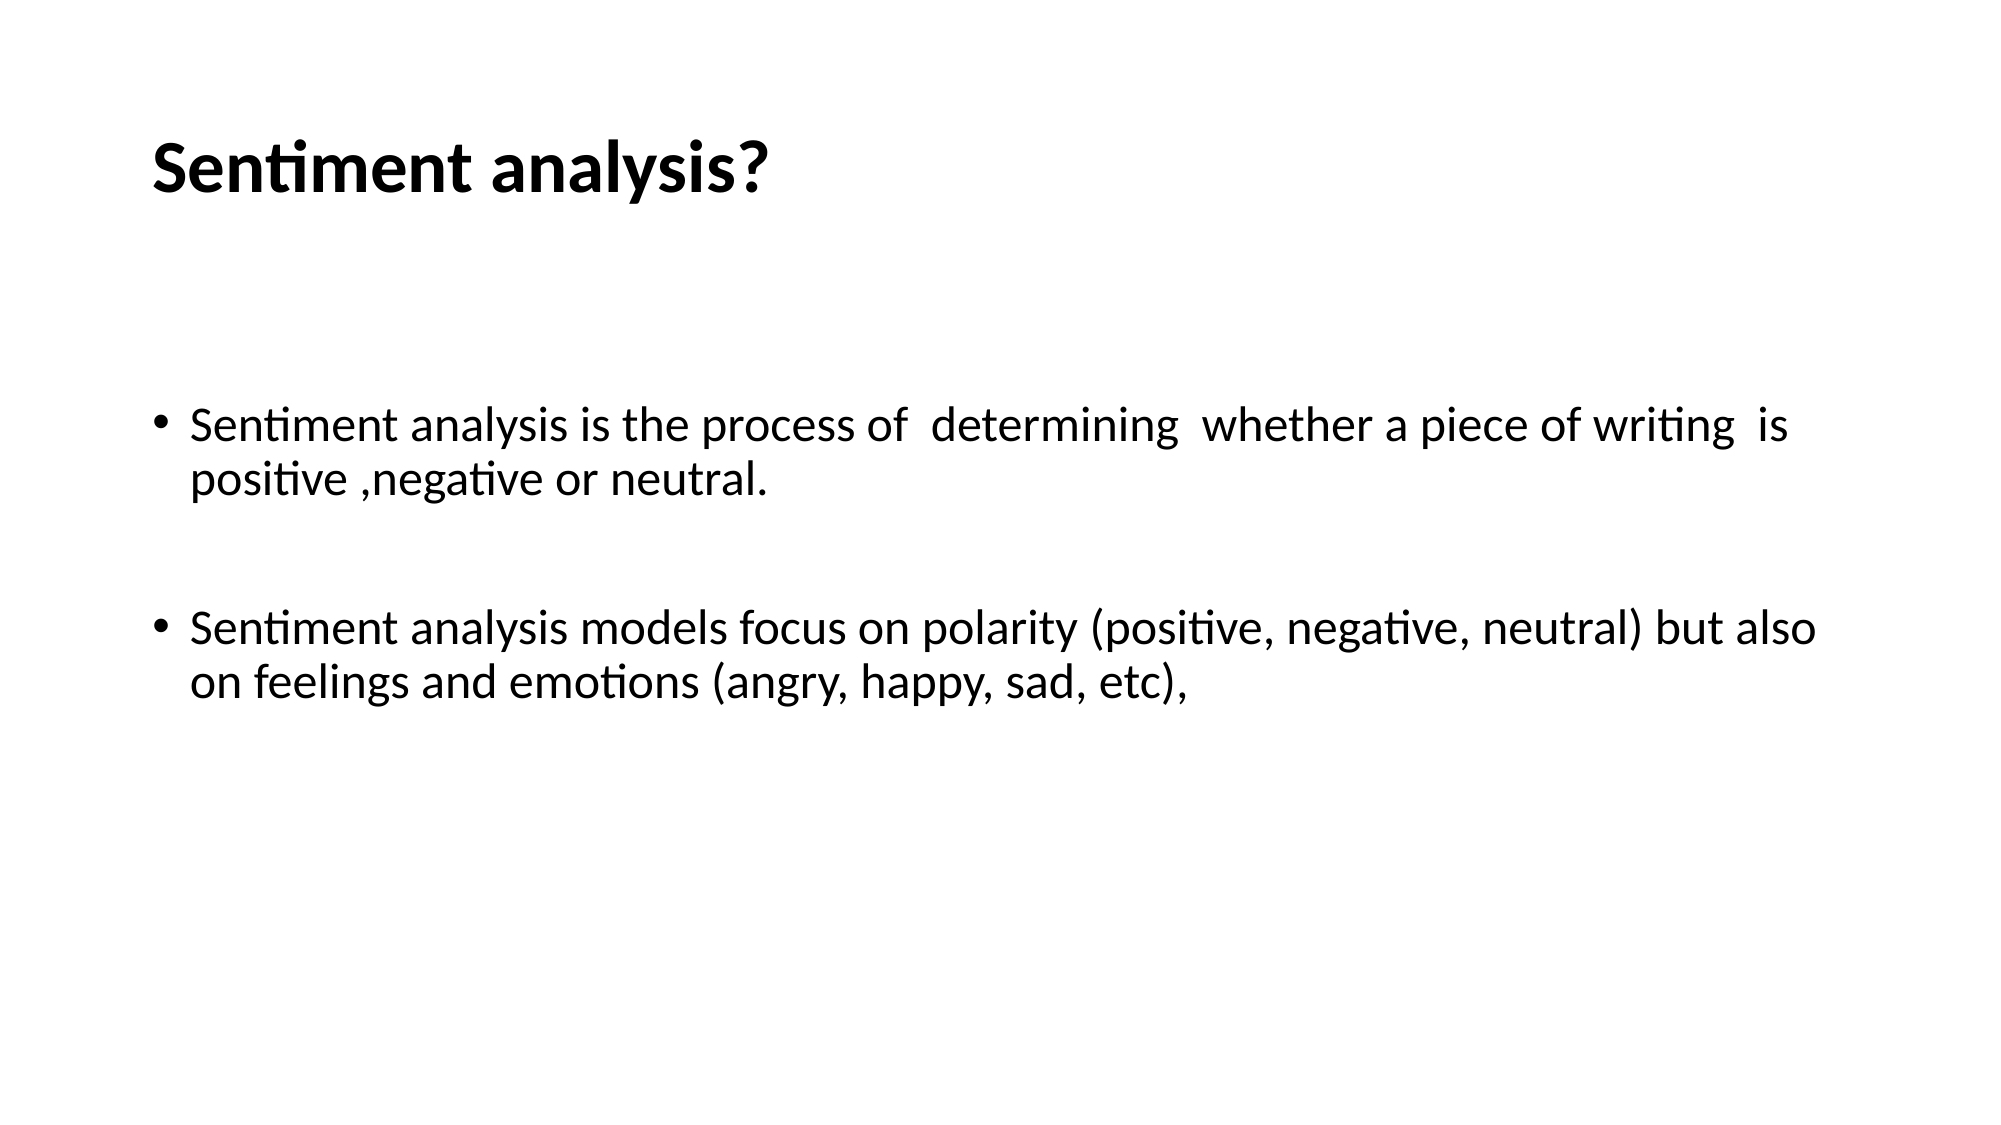

# Sentiment analysis?

Sentiment analysis is the process of  determining  whether a piece of writing  is positive ,negative or neutral.

Sentiment analysis models focus on polarity (positive, negative, neutral) but also on feelings and emotions (angry, happy, sad, etc),